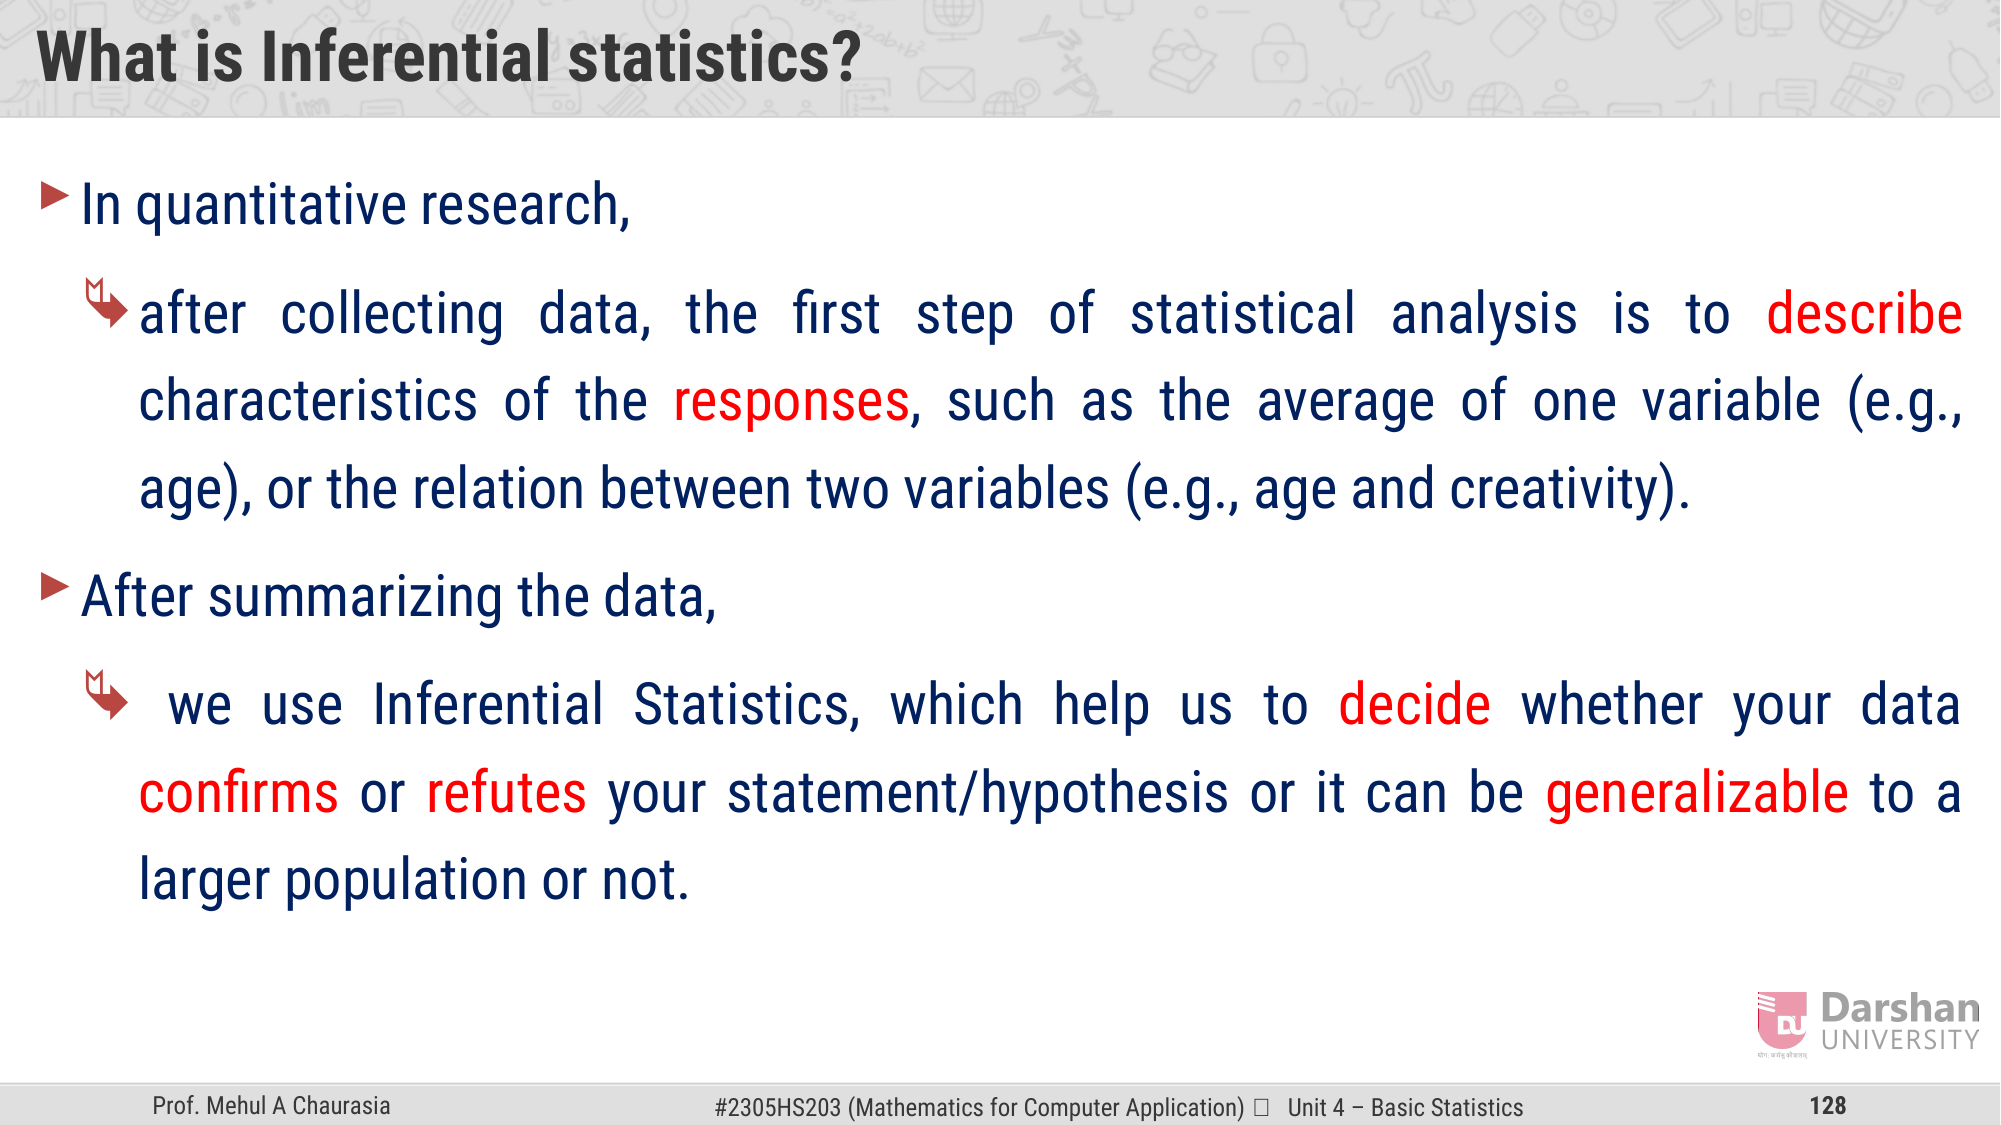

# What is Inferential statistics?
In quantitative research,
after collecting data, the first step of statistical analysis is to describe characteristics of the responses, such as the average of one variable (e.g., age), or the relation between two variables (e.g., age and creativity).
After summarizing the data,
 we use Inferential Statistics, which help us to decide whether your data confirms or refutes your statement/hypothesis or it can be generalizable to a larger population or not.